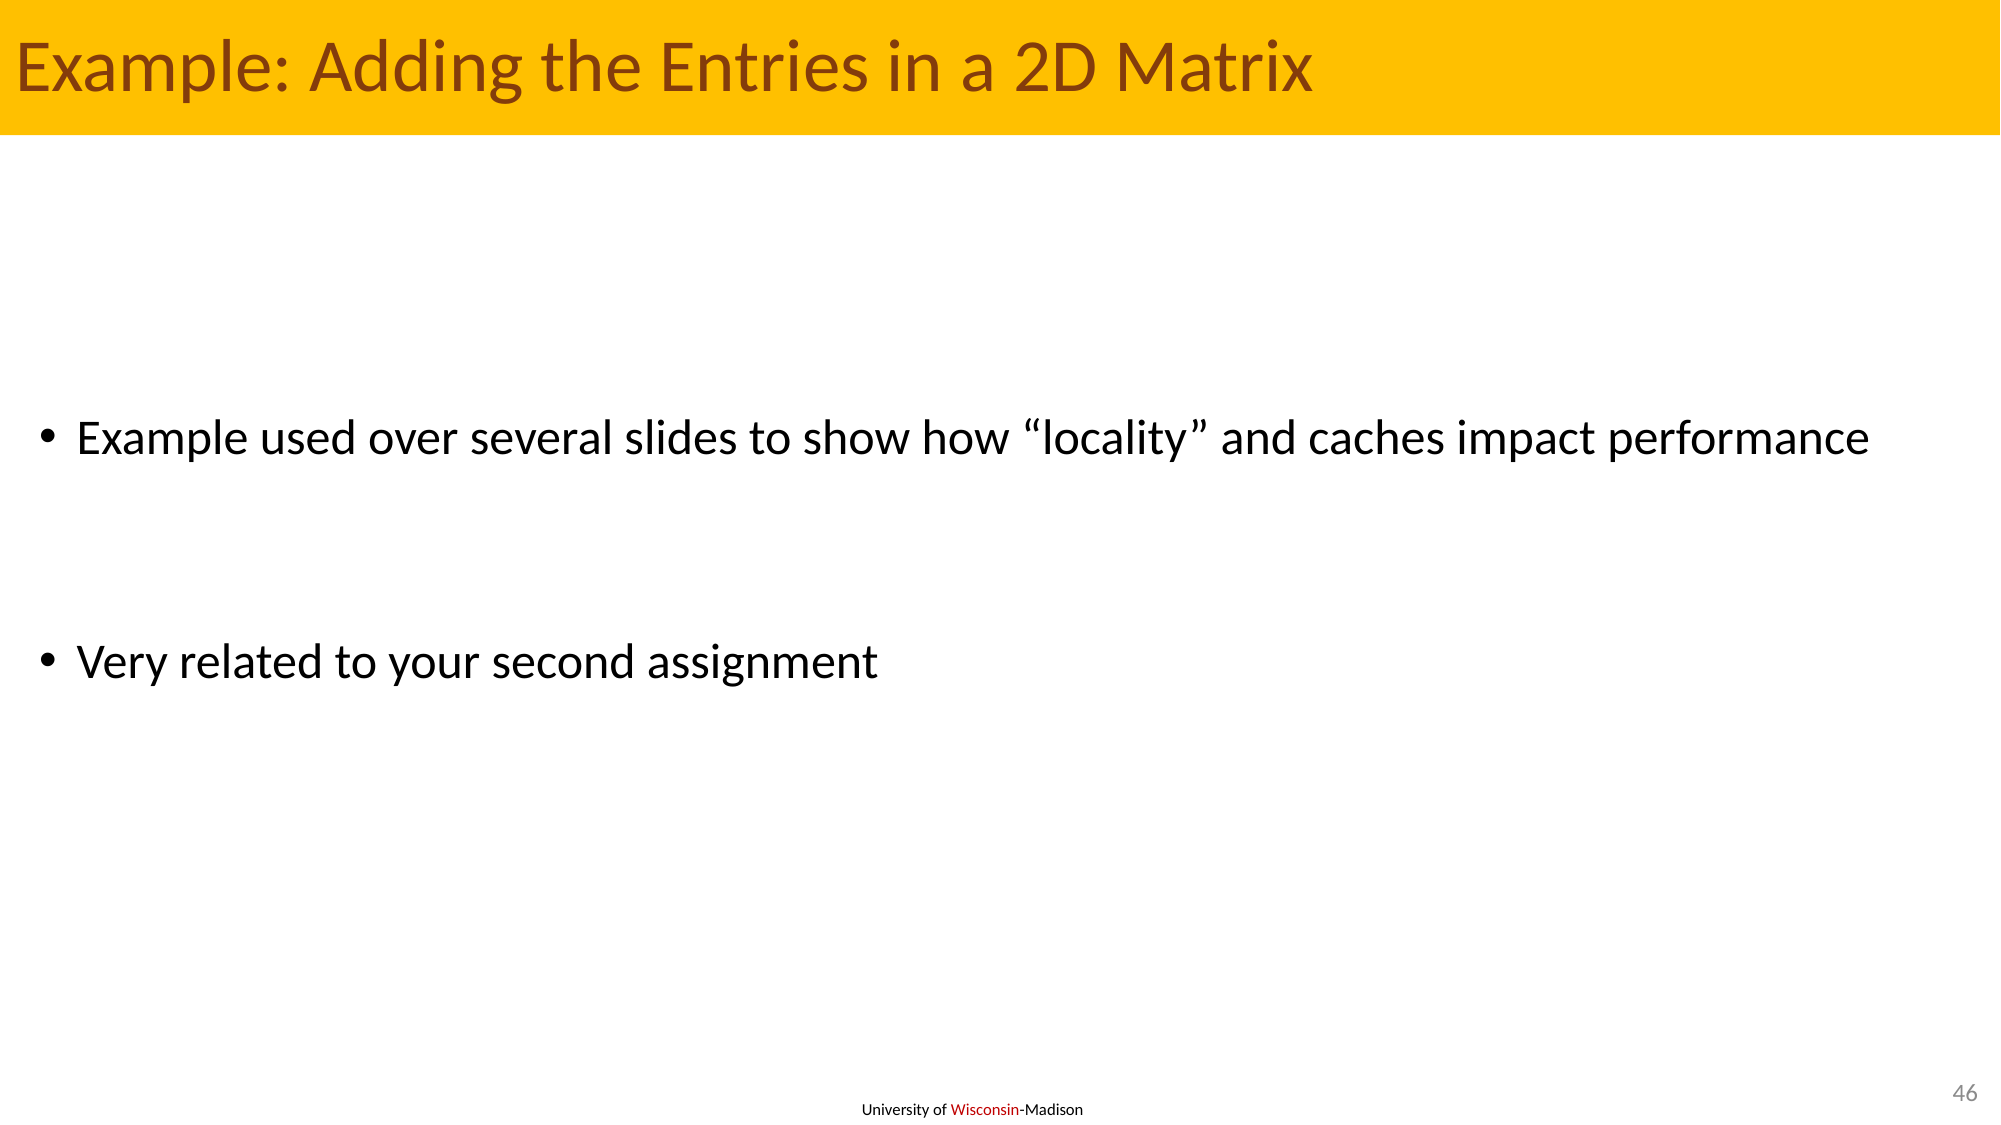

# Example: Adding the Entries in a 2D Matrix

Example used over several slides to show how “locality” and caches impact performance

Very related to your second assignment
46